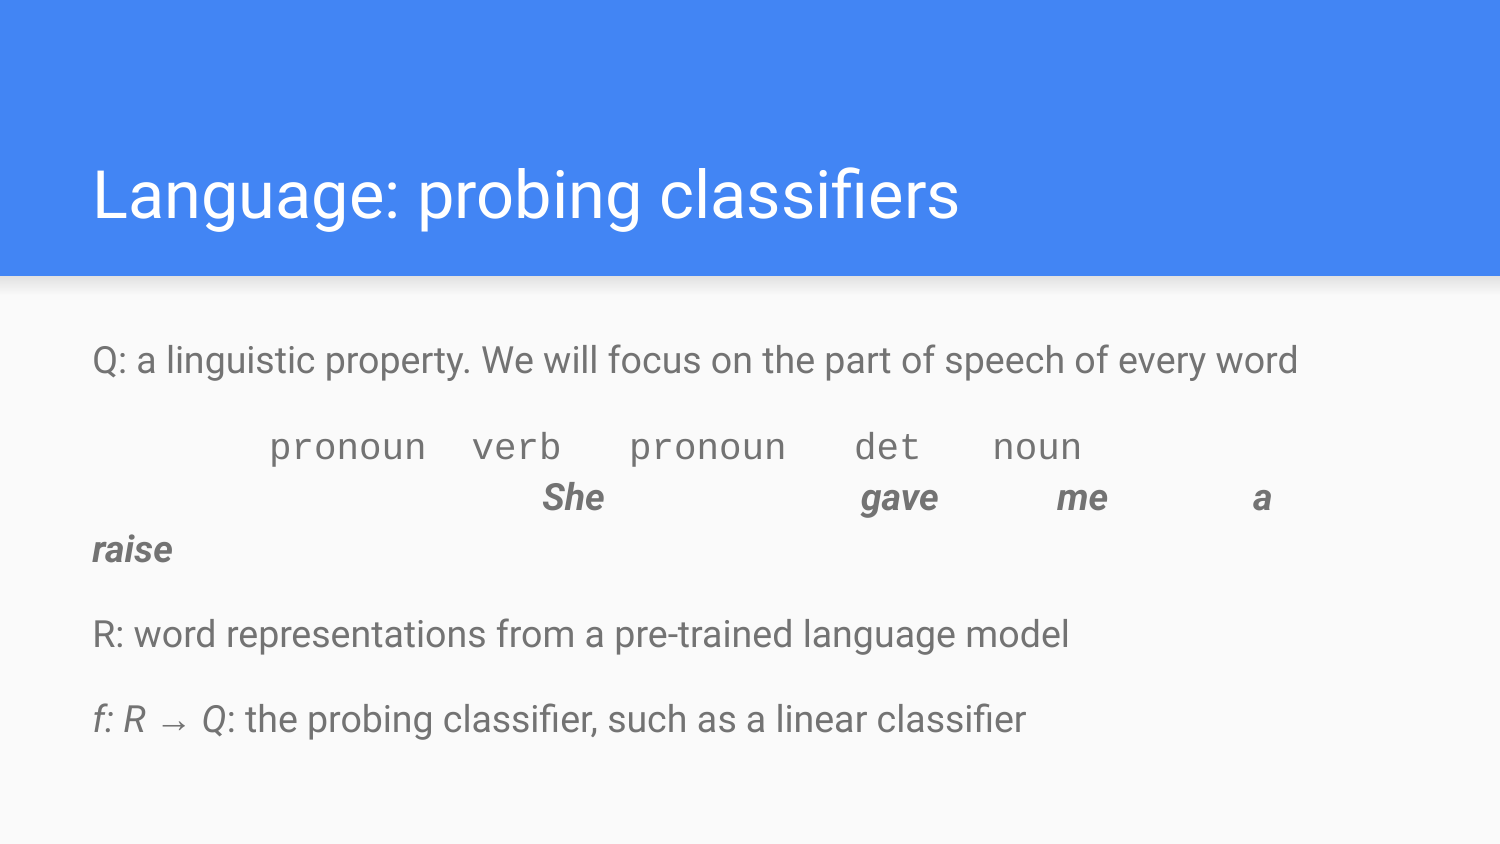

# Language: probing classifiers
Q: a linguistic property. We will focus on the part of speech of every word
           pronoun  verb   pronoun   det	noun
			She		  gave   	       me	            a	        raise
R: word representations from a pre-trained language model
f: R → Q: the probing classifier, such as a linear classifier